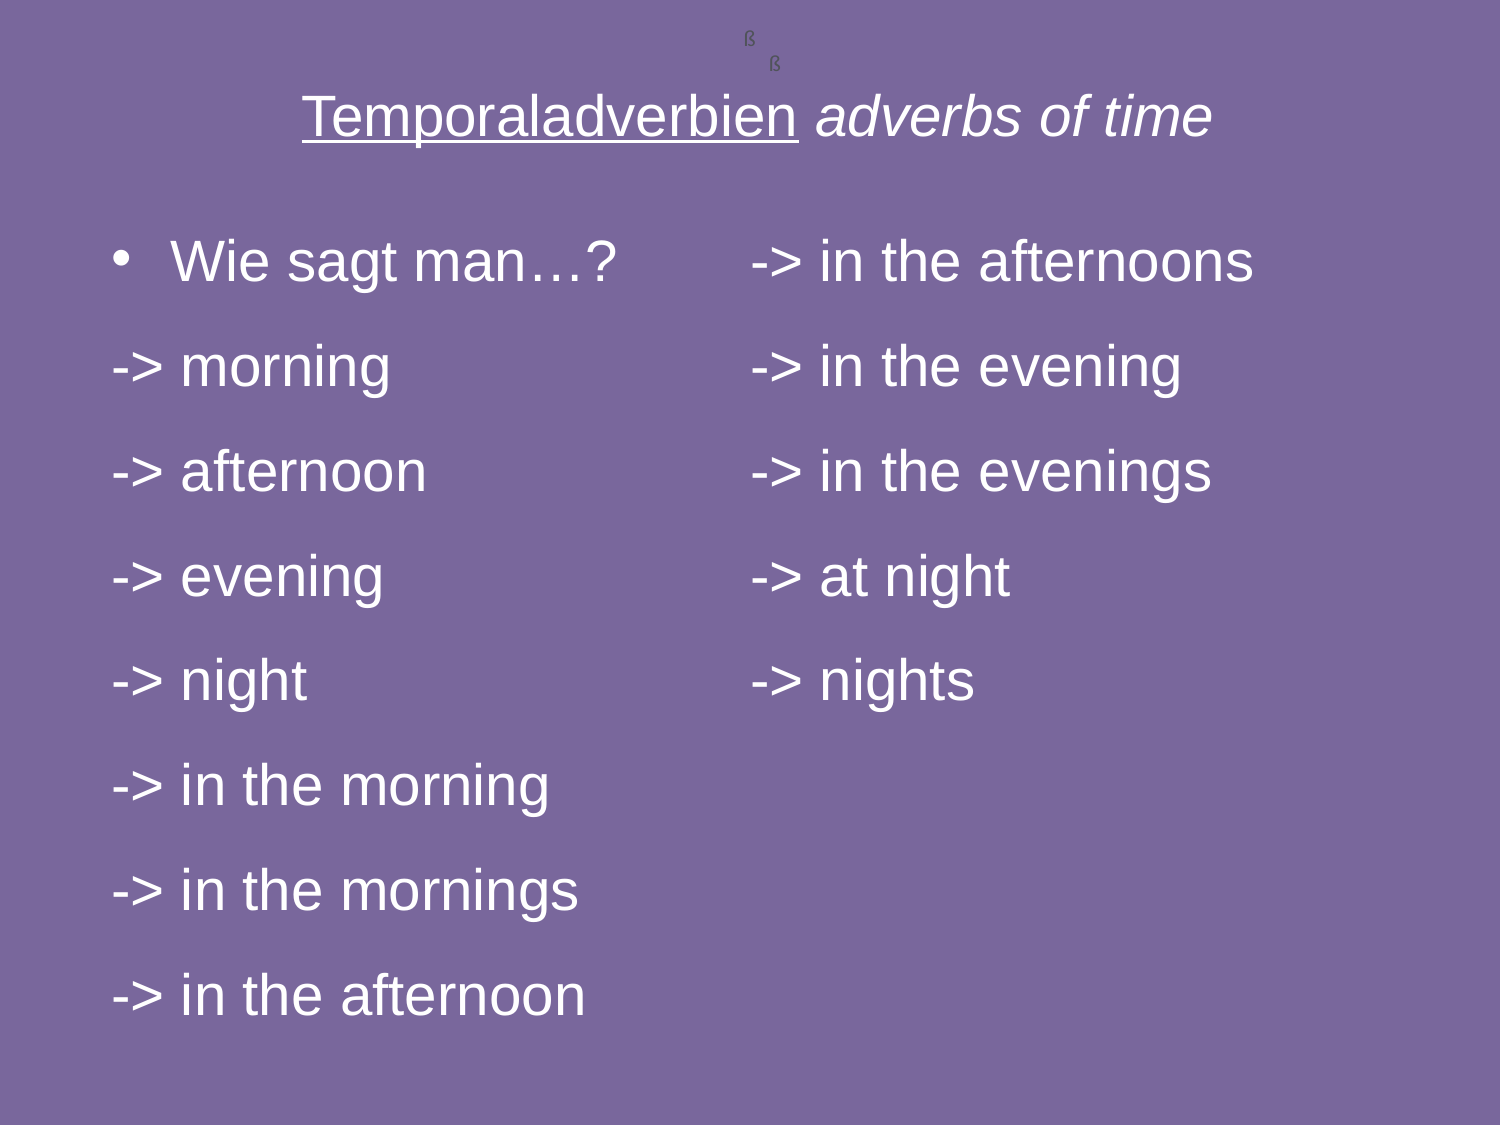

ß
ß
Temporaladverbien adverbs of time

Wie sagt man…?
-> morning
-> afternoon
-> evening
-> night
-> in the morning
-> in the mornings
-> in the afternoon
-> in the afternoons
-> in the evening
-> in the evenings
-> at night
-> nights

23